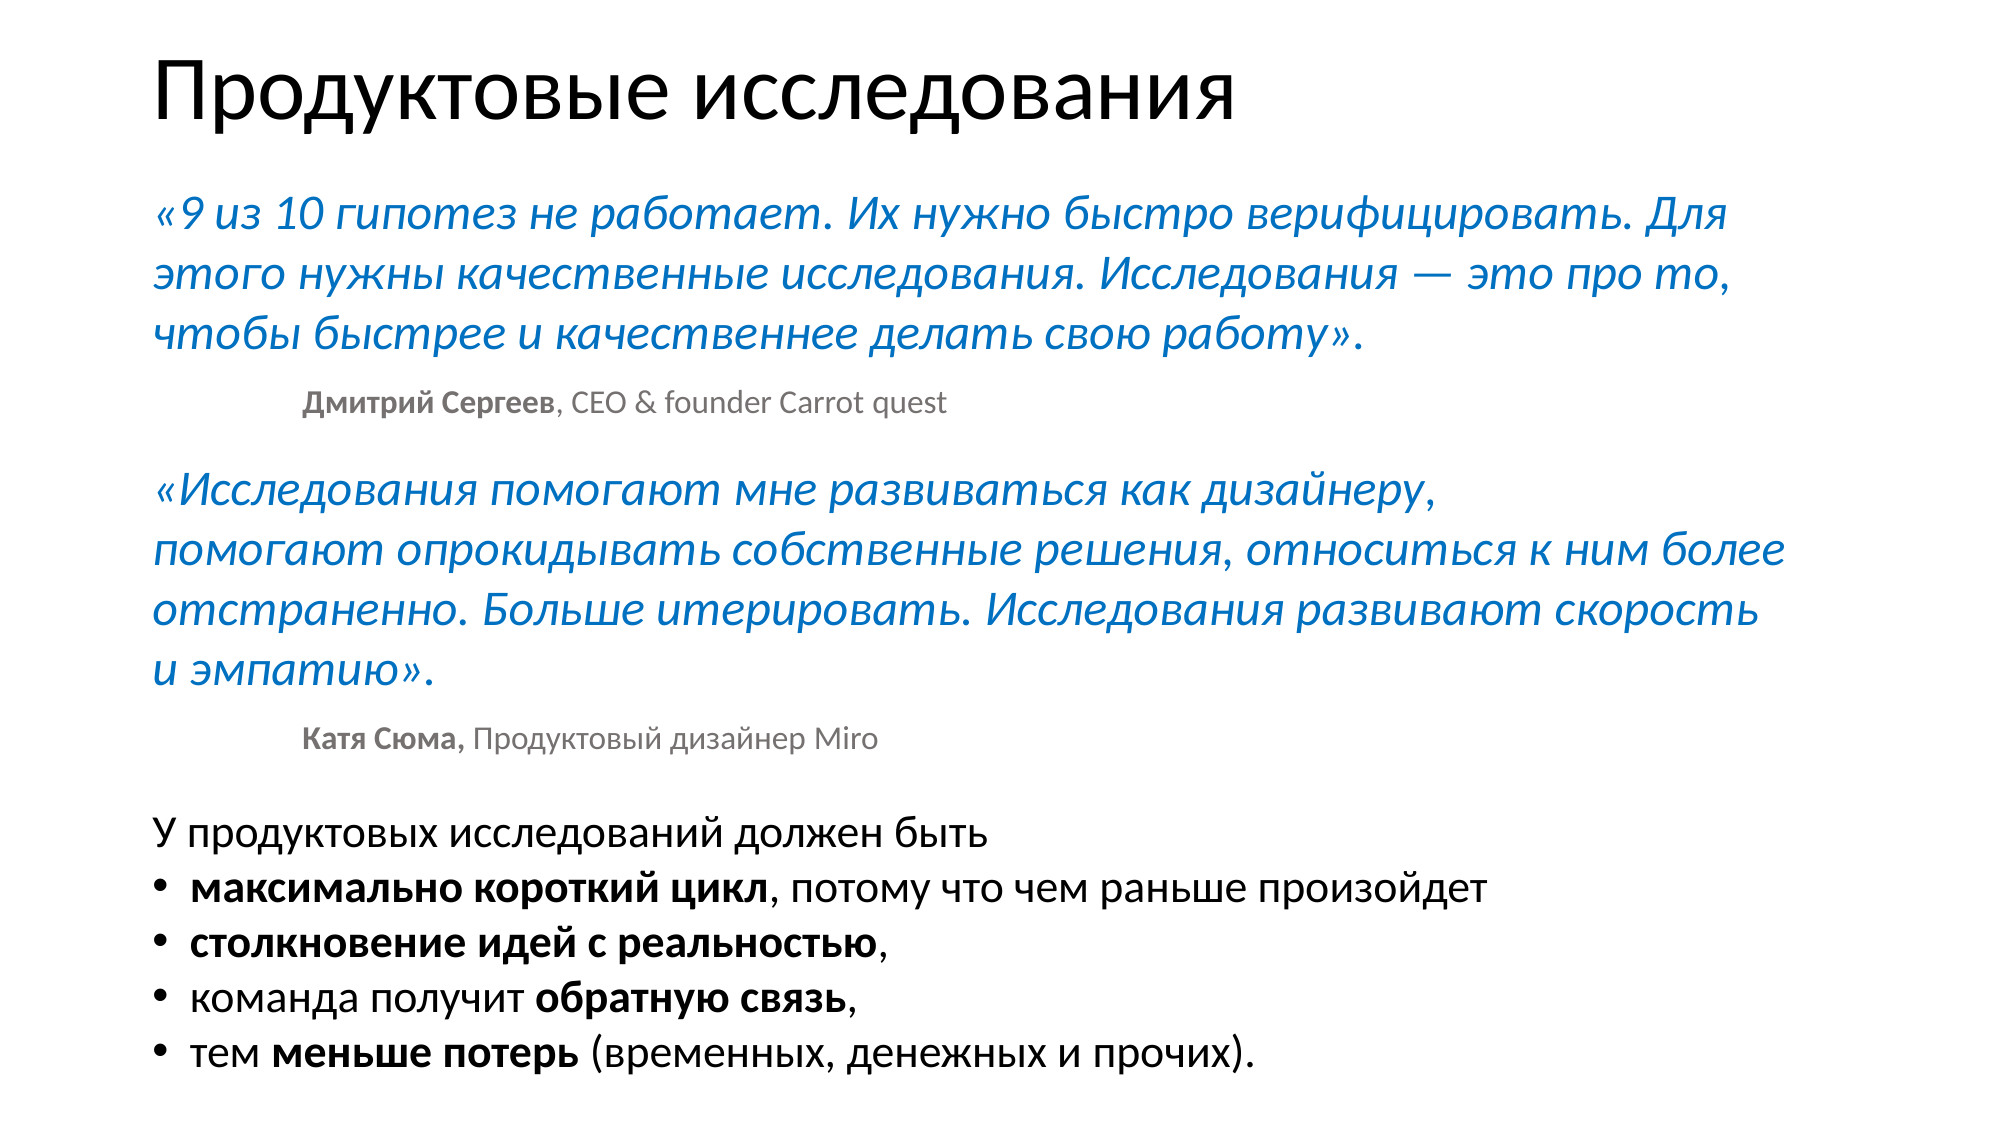

# Продуктовые исследования
«9 из 10 гипотез не работает. Их нужно быстро верифицировать. Для этого нужны качественные исследования. Исследования — это про то, чтобы быстрее и качественнее делать свою работу».
	Дмитрий Сергеев, CEO & founder Carrot quest
«Исследования помогают мне развиваться как дизайнеру,
помогают опрокидывать собственные решения, относиться к ним более отстраненно. Больше итерировать. Исследования развивают скорость и эмпатию».
	Катя Сюма, Продуктовый дизайнер Miro
У продуктовых исследований должен быть
максимально короткий цикл, потому что чем раньше произойдет
столкновение идей с реальностью,
команда получит обратную связь,
тем меньше потерь (временных, денежных и прочих).